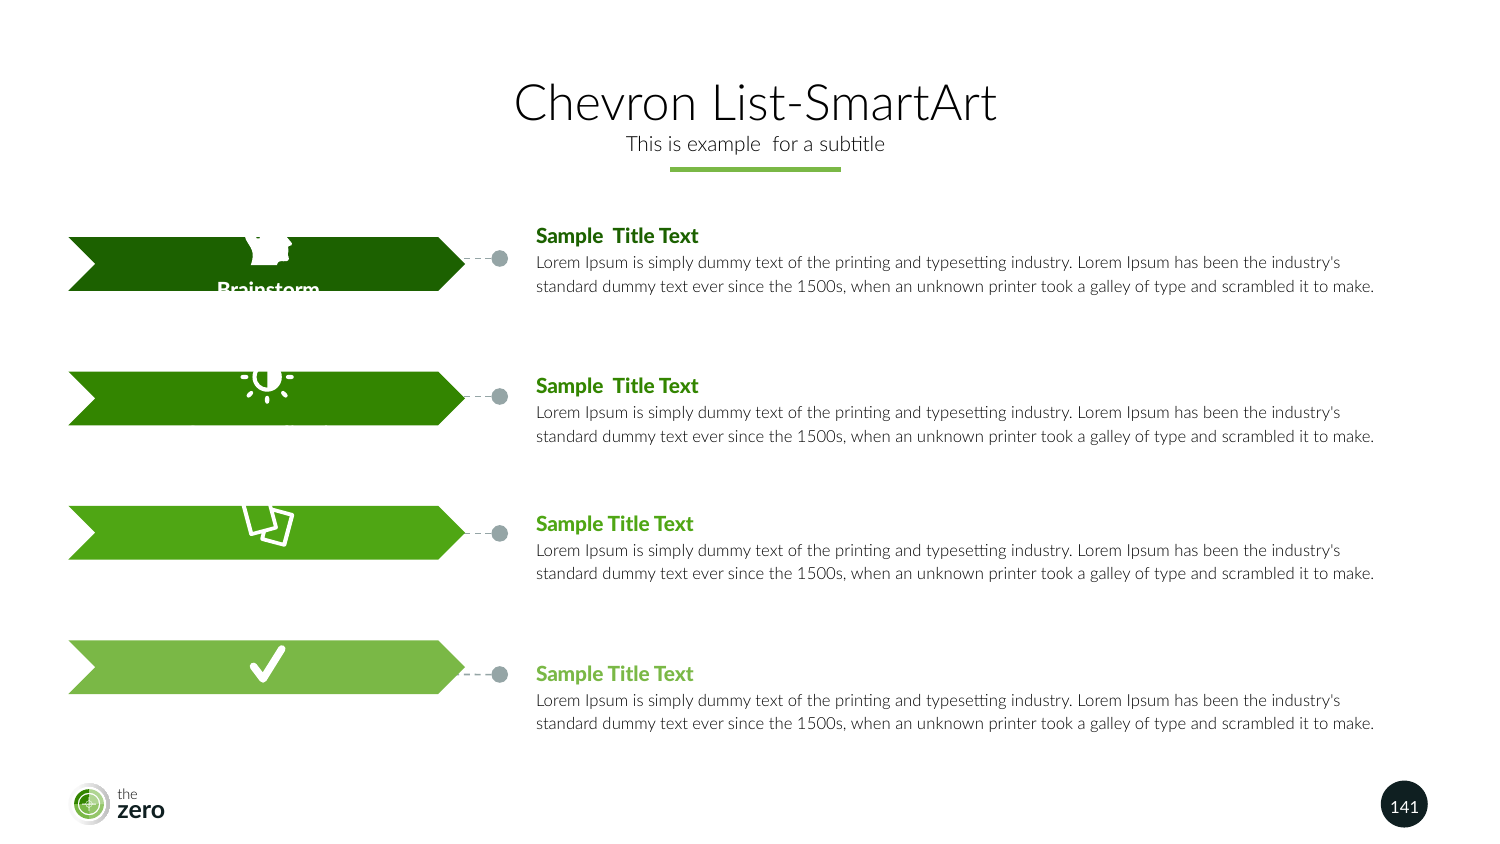

Chevron List-SmartArt
This is example  for a subtitle

Sample  Title Text
Lorem Ipsum is simply dummy text of the printing and typesetting industry. Lorem Ipsum has been the industry's standard dummy text ever since the 1500s, when an unknown printer took a galley of type and scrambled it to make.

Brainstorm

Conceptualization
Sample  Title Text
Lorem Ipsum is simply dummy text of the printing and typesetting industry. Lorem Ipsum has been the industry's standard dummy text ever since the 1500s, when an unknown printer took a galley of type and scrambled it to make.

Proposal
Sample Title Text
Lorem Ipsum is simply dummy text of the printing and typesetting industry. Lorem Ipsum has been the industry's standard dummy text ever since the 1500s, when an unknown printer took a galley of type and scrambled it to make.

Revisions
Sample Title Text
Lorem Ipsum is simply dummy text of the printing and typesetting industry. Lorem Ipsum has been the industry's standard dummy text ever since the 1500s, when an unknown printer took a galley of type and scrambled it to make.

the
141
zero